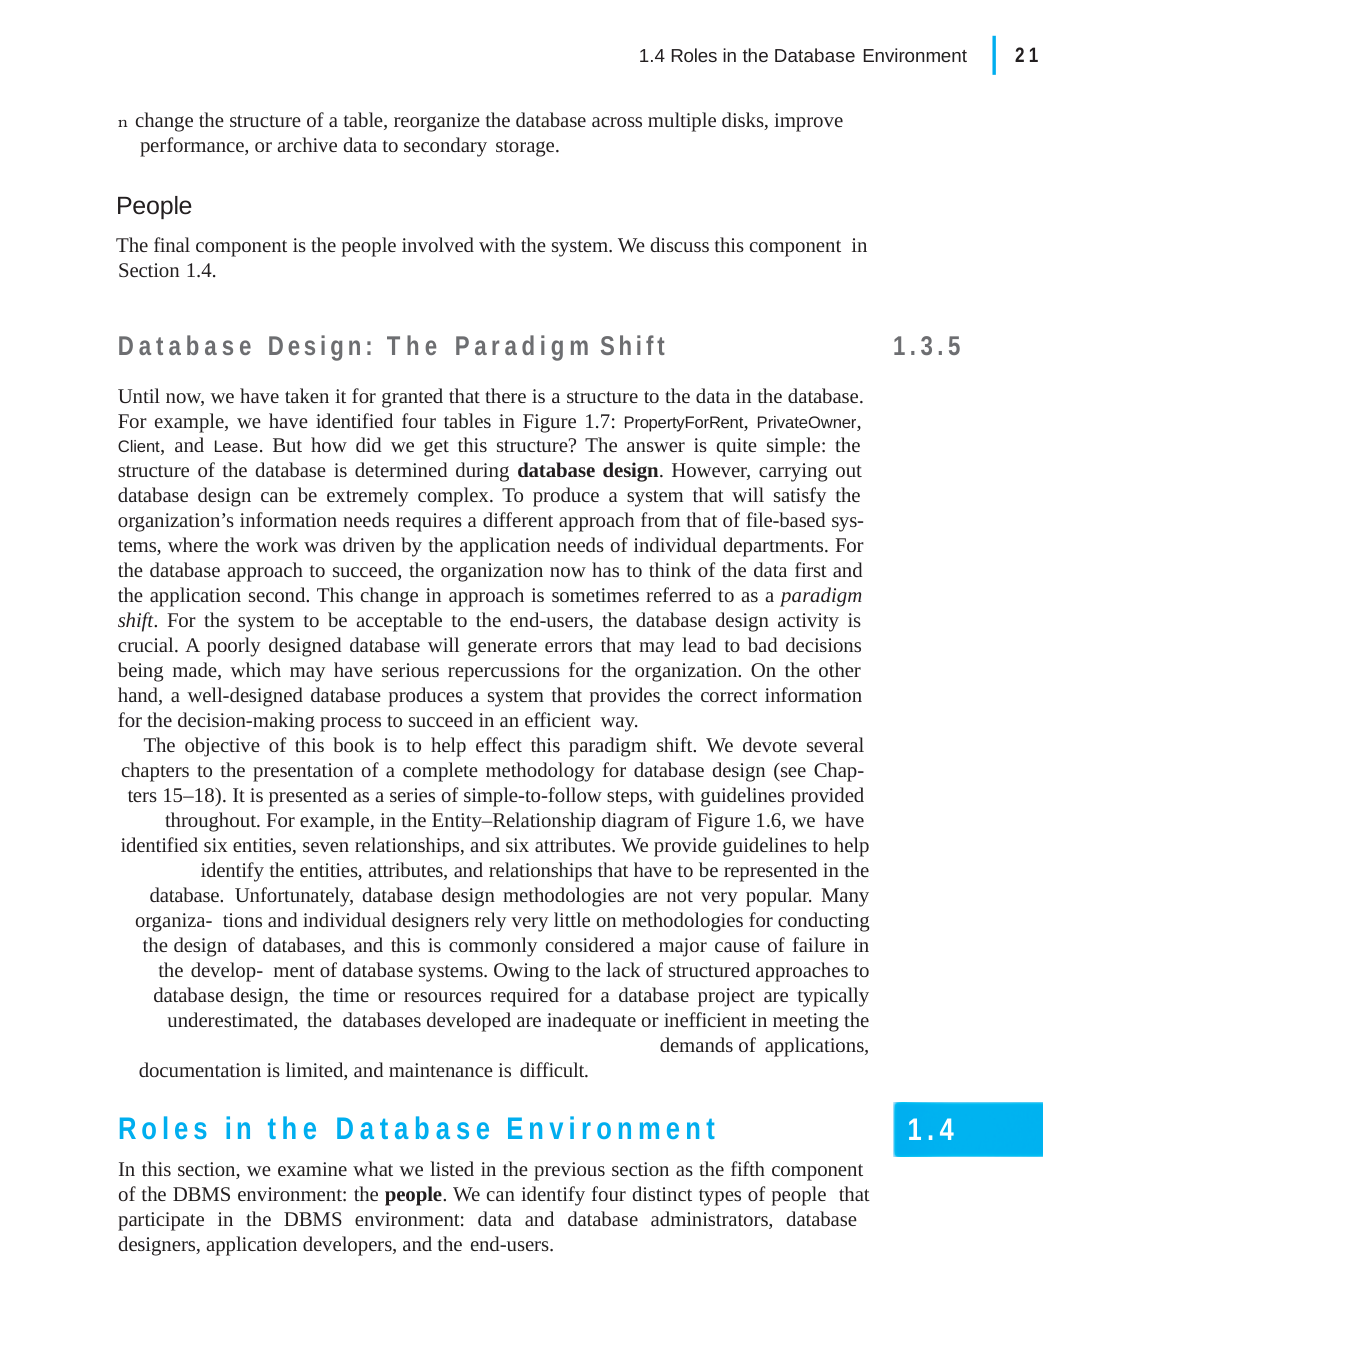

|
21
1.4 Roles in the Database Environment
n change the structure of a table, reorganize the database across multiple disks, improve  performance, or archive data to secondary storage.

People
The final component is the people involved with the system. We discuss this component  in Section 1.4.
Database Design: The Paradigm Shift
Until now, we have taken it for granted that there is a structure to the data in the database.  For example, we have identified four tables in Figure 1.7: PropertyForRent, PrivateOwner,  Client, and Lease. But how did we get this structure? The answer is quite simple: the  structure of the database is determined during database design. However, carrying out  database design can be extremely complex. To produce a system that will satisfy the  organization’s information needs requires a different approach from that of file-based sys-  tems, where the work was driven by the application needs of individual departments. For  the database approach to succeed, the organization now has to think of the data first and  the application second. This change in approach is sometimes referred to as a paradigm  shift. For the system to be acceptable to the end-users, the database design activity is  crucial. A poorly designed database will generate errors that may lead to bad decisions  being made, which may have serious repercussions for the organization. On the other  hand, a well-designed database produces a system that provides the correct information  for the decision-making process to succeed in an efficient way.
The objective of this book is to help effect this paradigm shift. We devote several  chapters to the presentation of a complete methodology for database design (see Chap-  ters 15–18). It is presented as a series of simple-to-follow steps, with guidelines provided  throughout. For example, in the Entity–Relationship diagram of Figure 1.6, we have  identified six entities, seven relationships, and six attributes. We provide guidelines to help  identify the entities, attributes, and relationships that have to be represented in the database.  Unfortunately, database design methodologies are not very popular. Many organiza-  tions and individual designers rely very little on methodologies for conducting the design  of databases, and this is commonly considered a major cause of failure in the develop-  ment of database systems. Owing to the lack of structured approaches to database design,  the time or resources required for a database project are typically underestimated, the  databases developed are inadequate or inefficient in meeting the demands of applications,
documentation is limited, and maintenance is difficult.
1.3.5
Roles in the Database Environment
In this section, we examine what we listed in the previous section as the fifth component  of the DBMS environment: the people. We can identify four distinct types of people  that participate in the DBMS environment: data and database administrators, database  designers, application developers, and the end-users.

1.4